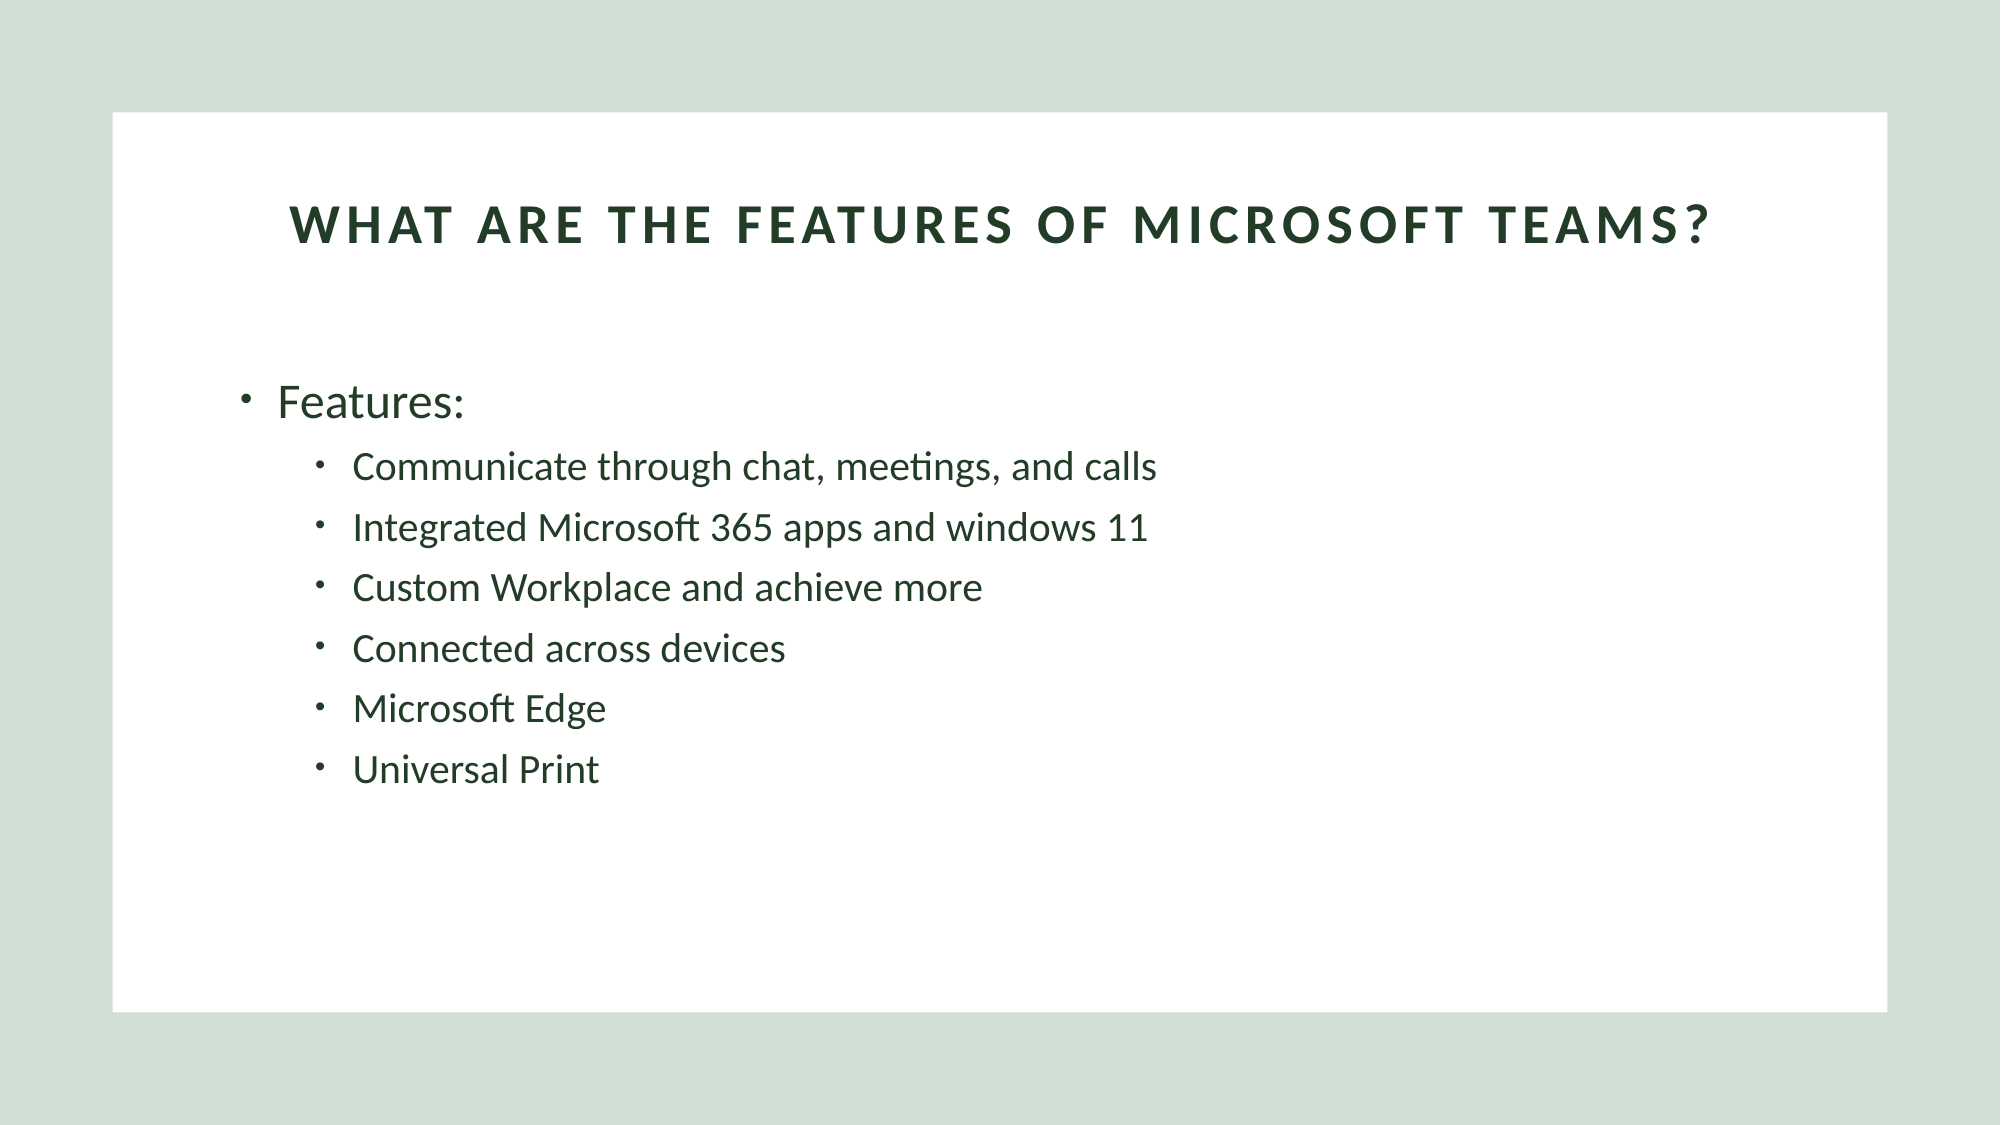

# What are the features of Microsoft Teams?
Features:
Communicate through chat, meetings, and calls
Integrated Microsoft 365 apps and windows 11
Custom Workplace and achieve more
Connected across devices
Microsoft Edge
Universal Print